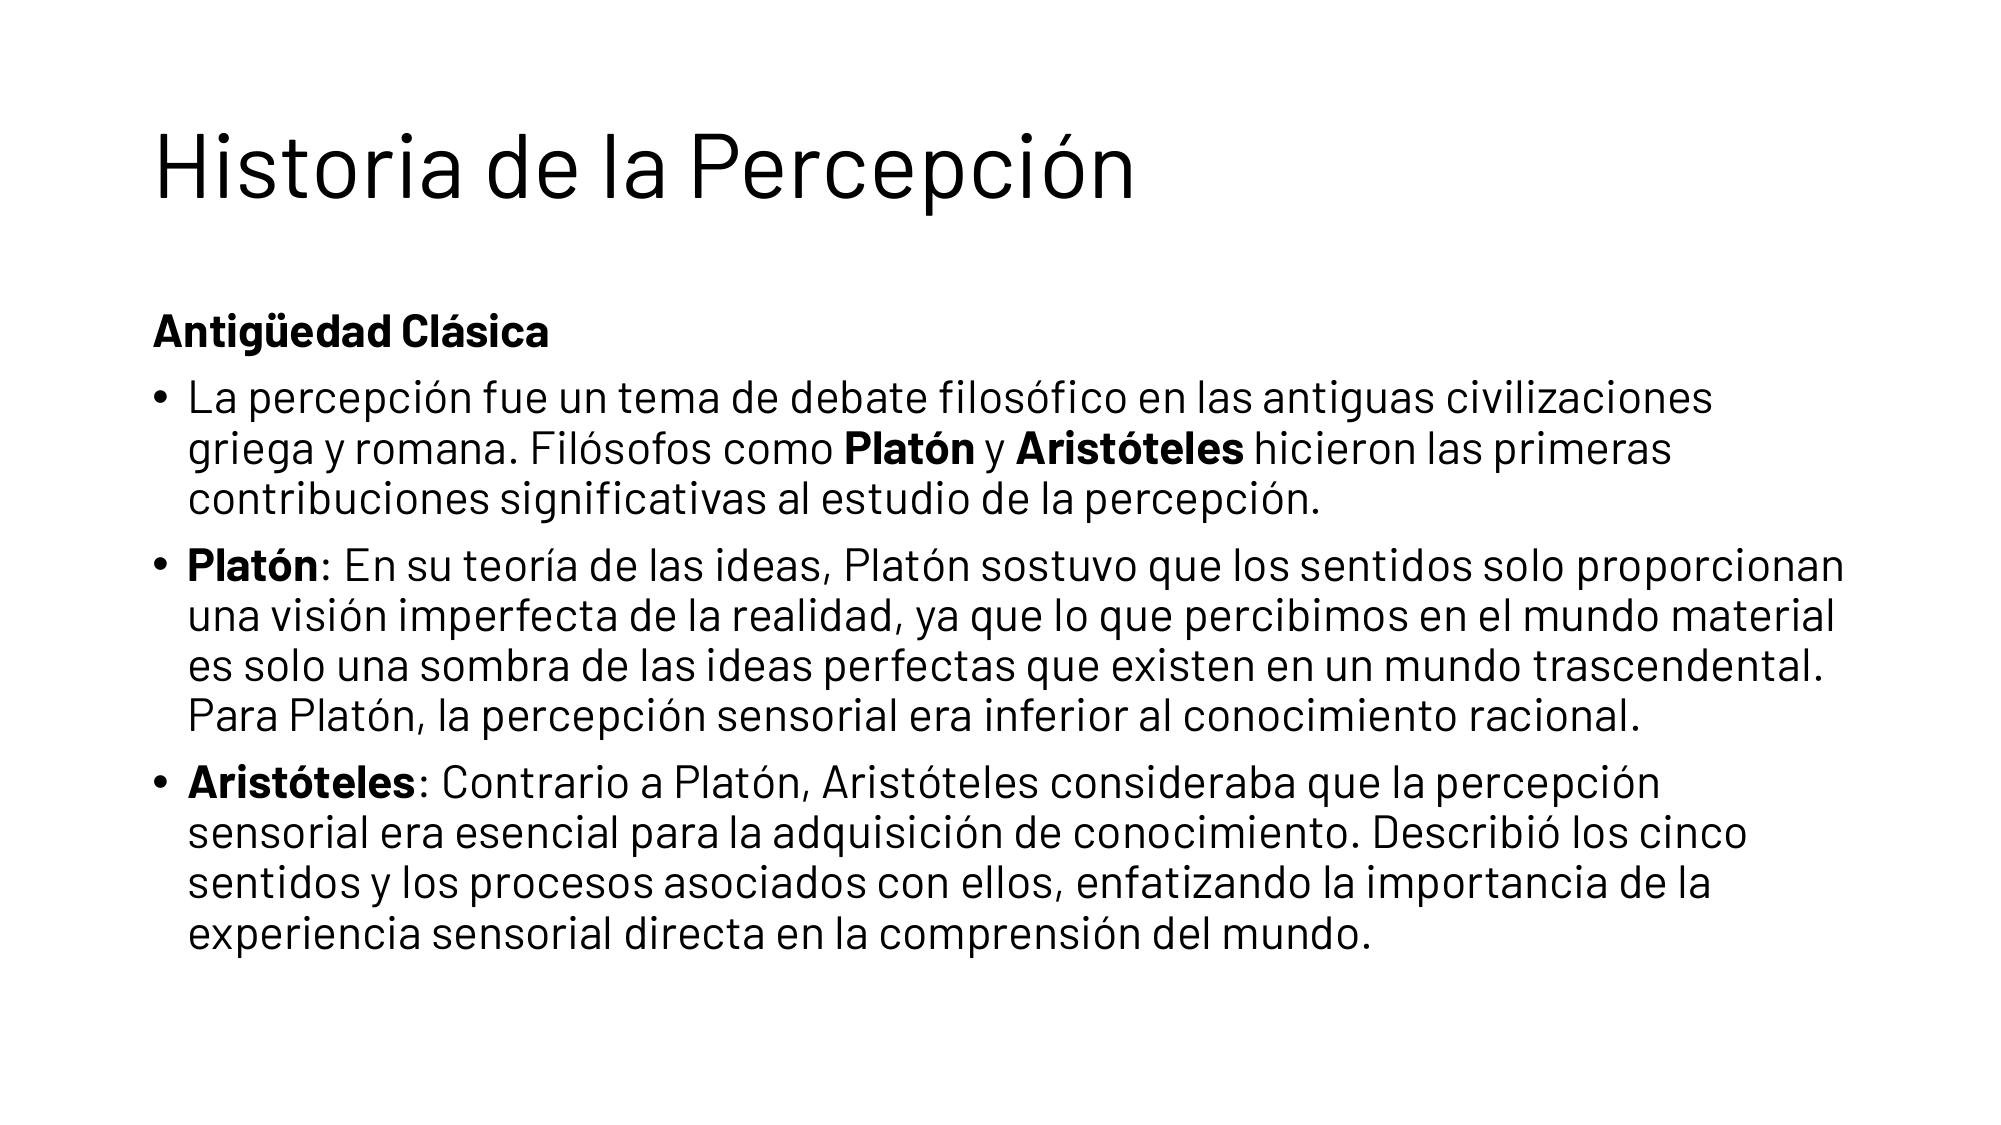

# Historia de la Percepción
Antigüedad Clásica
La percepción fue un tema de debate filosófico en las antiguas civilizaciones griega y romana. Filósofos como Platón y Aristóteles hicieron las primeras contribuciones significativas al estudio de la percepción.
Platón: En su teoría de las ideas, Platón sostuvo que los sentidos solo proporcionan una visión imperfecta de la realidad, ya que lo que percibimos en el mundo material es solo una sombra de las ideas perfectas que existen en un mundo trascendental. Para Platón, la percepción sensorial era inferior al conocimiento racional.
Aristóteles: Contrario a Platón, Aristóteles consideraba que la percepción sensorial era esencial para la adquisición de conocimiento. Describió los cinco sentidos y los procesos asociados con ellos, enfatizando la importancia de la experiencia sensorial directa en la comprensión del mundo.